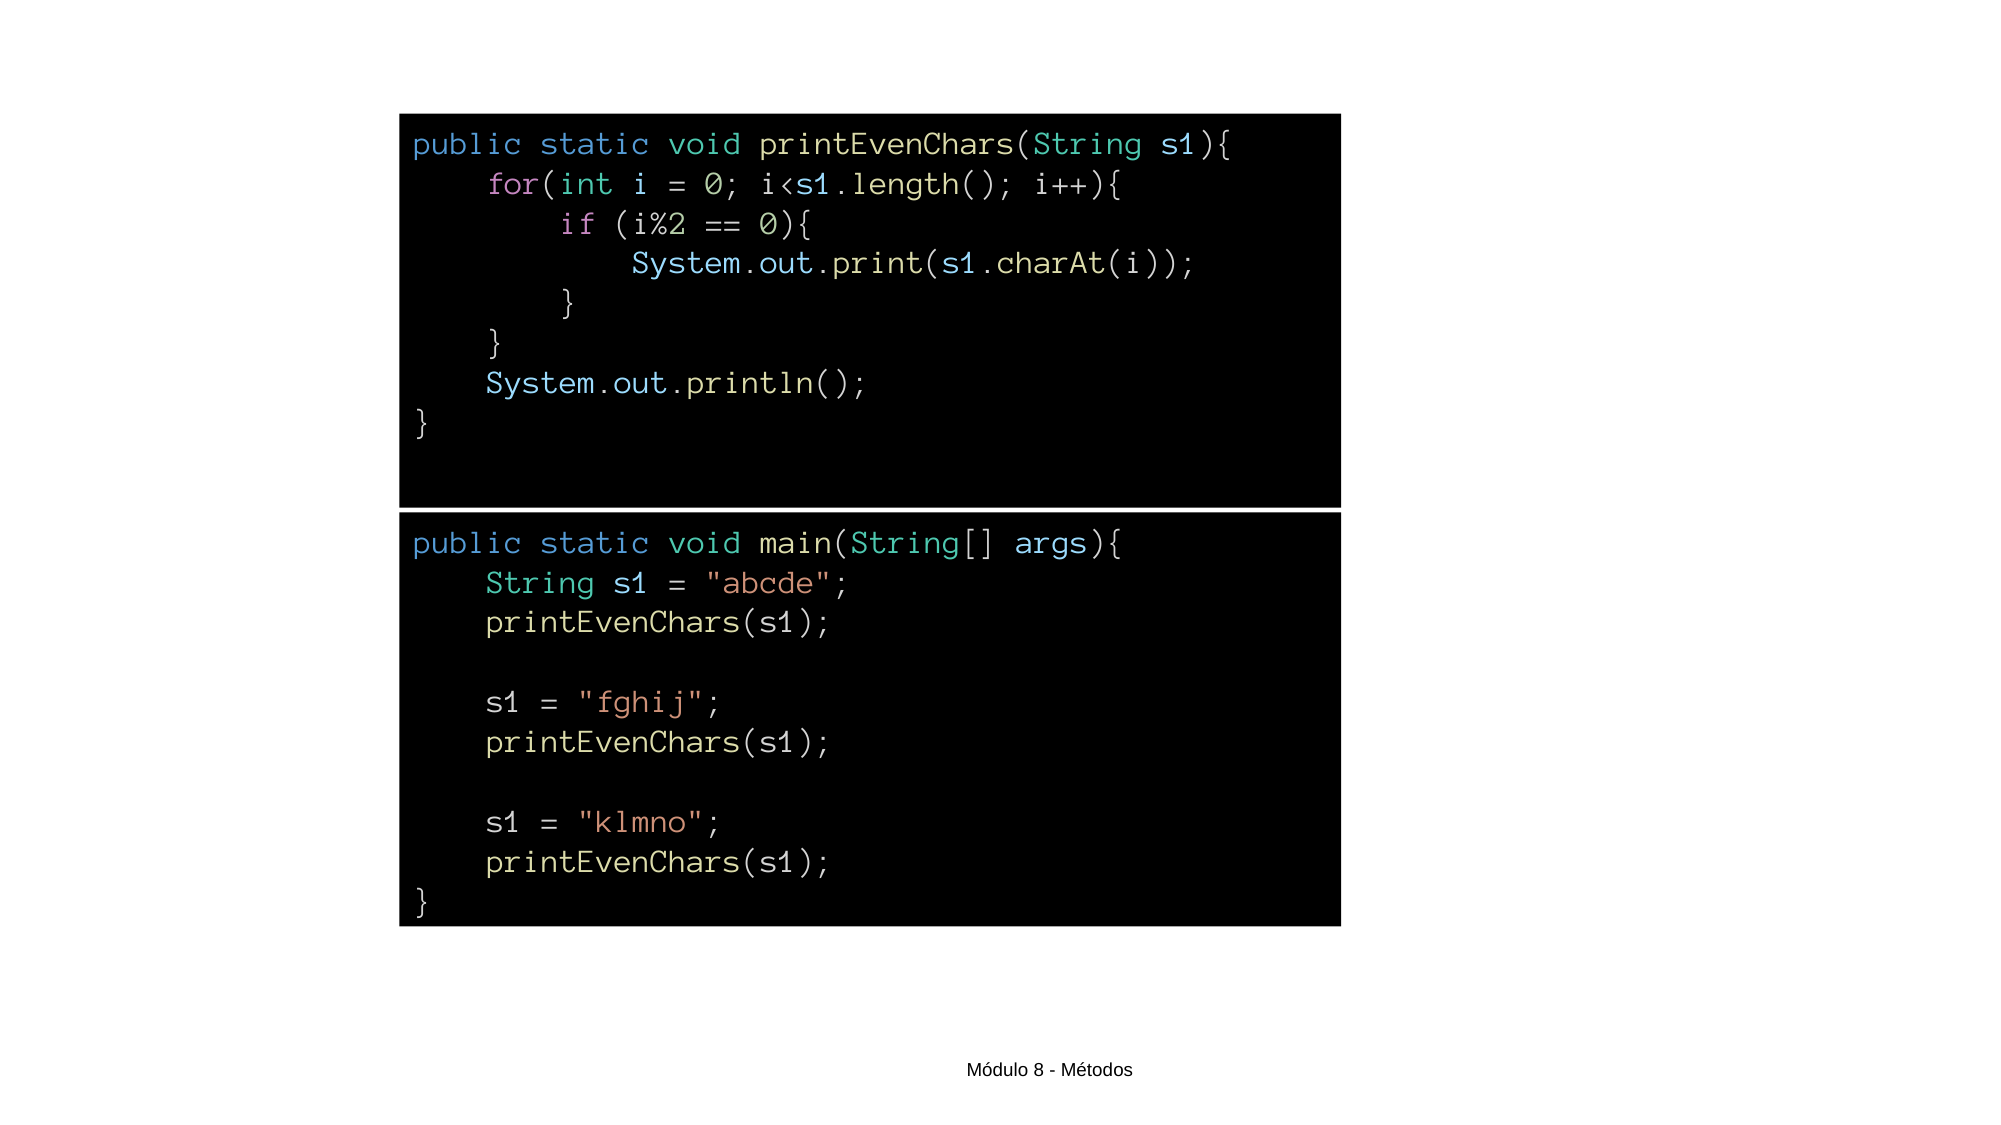

public static void printEvenChars(String s1){
    for(int i = 0; i<s1.length(); i++){
        if (i%2 == 0){
            System.out.print(s1.charAt(i));
        }
    }
    System.out.println();
}

public static void main(String[] args){
    String s1 = "abcde";
    printEvenChars(s1);
    s1 = "fghij";
    printEvenChars(s1);
    s1 = "klmno";
    printEvenChars(s1);
}